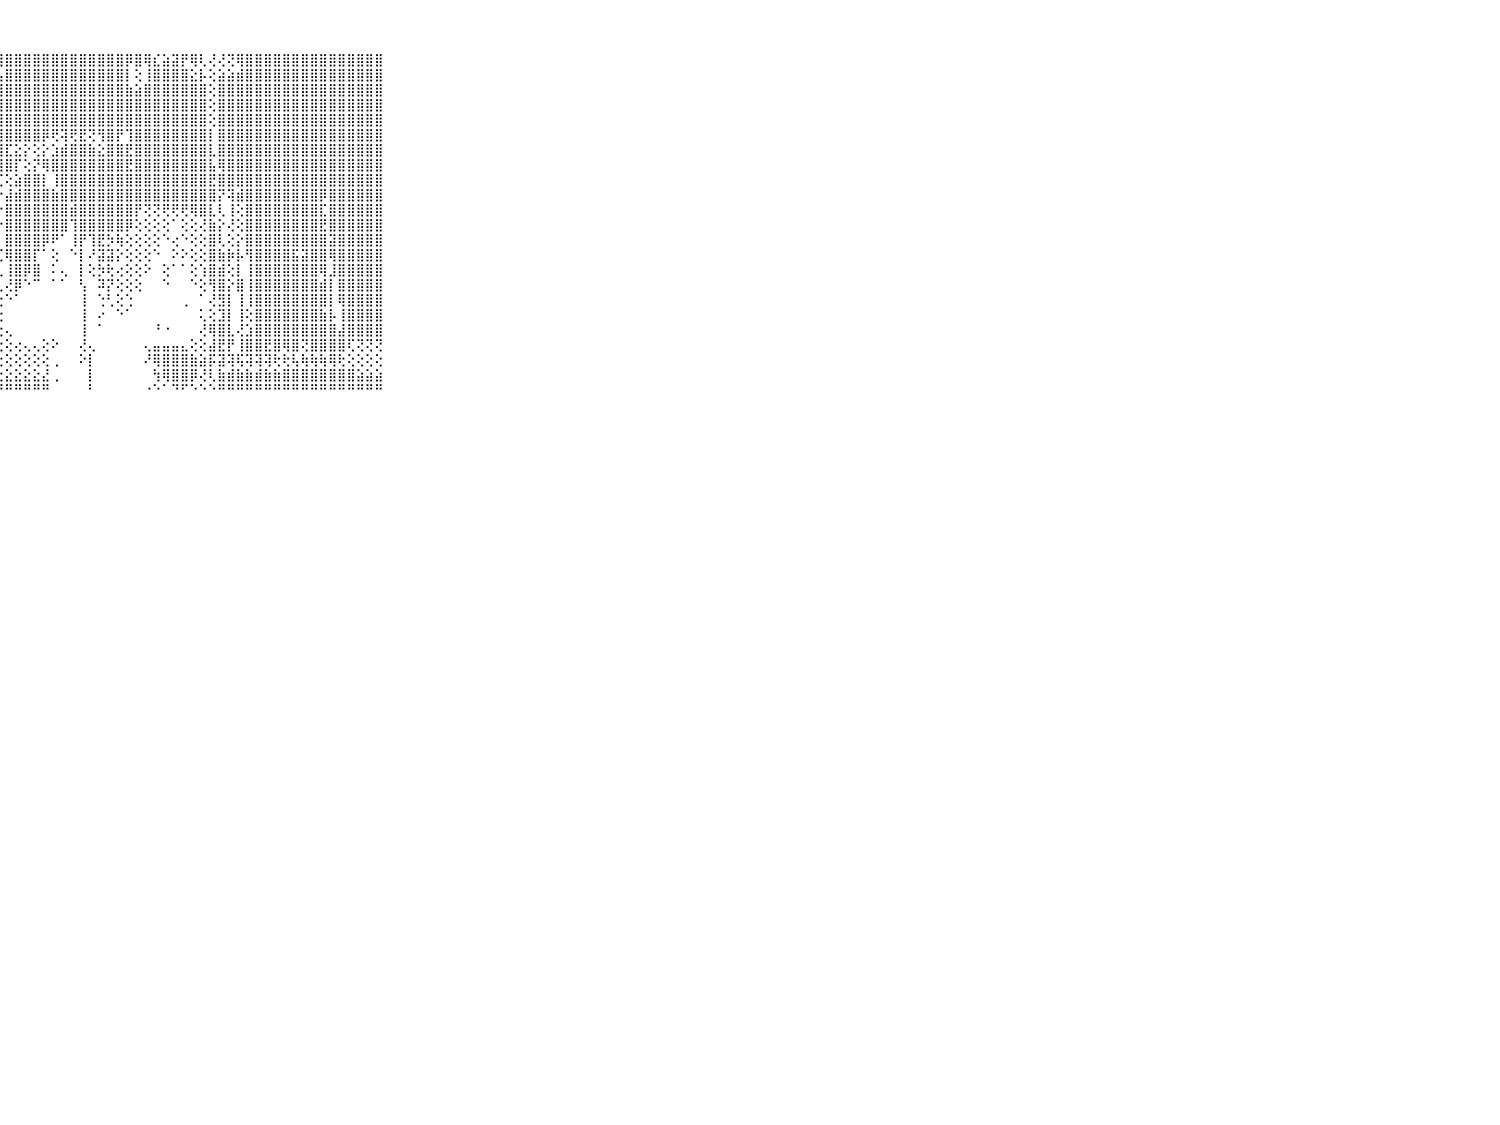

⠀⠀⠀⠀⠀⠀⠀⠀⠀⠀⠀⠀⠀⢀⢱⡜⢟⢕⣱⣿⢜⣿⣿⣿⣿⣿⣿⢿⣿⣿⣿⣿⣿⣿⣿⣿⣿⣿⣿⣿⣿⡿⣿⢿⣎⣵⣽⡟⢿⢇⢜⢜⢝⢿⣿⣿⣿⣿⣿⣿⣿⣿⣿⣿⣿⣿⣿⣿⣿⠀⠀⠀⠀⠀⠀⠀⠀⠀⠀⠀⠀
⠀⠀⠀⠀⠀⠀⠀⠀⠀⠀⠀⠀⠀⢕⢼⣿⣷⣼⣿⣿⡷⣿⣿⣿⣿⣿⣿⣣⣿⣿⣿⣿⣿⣿⣿⣿⣿⣿⣿⣿⣿⡇⢕⢸⣿⣿⣿⣿⣕⡧⢕⣵⣵⣾⣿⣿⣿⣿⣿⣿⣿⣿⣿⣿⣿⣿⣿⣿⣿⠀⠀⠀⠀⠀⠀⠀⠀⠀⠀⠀⠀
⠀⠀⠀⠀⠀⠀⠀⠀⠀⠀⠀⠀⠀⢕⢿⢏⢕⣜⢿⣿⣷⣿⣿⣿⣿⣿⣿⣿⣿⣿⣿⣿⣿⣿⣿⣿⣿⣿⣿⣿⣿⣷⣵⣿⣿⣿⣿⣿⣿⣿⢕⣿⣿⣿⣿⣿⣿⣿⣿⣿⣿⣿⣿⣿⣿⣿⣿⣿⣿⠀⠀⠀⠀⠀⠀⠀⠀⠀⠀⠀⠀
⠀⠀⠀⠀⠀⠀⠀⠀⠀⠀⠀⠀⠀⠁⢕⢵⣿⣿⣇⣕⣹⣿⣿⣿⣿⣿⣿⣿⣿⣿⣿⣿⣿⣿⣿⣿⣿⣿⣿⣿⣿⣿⣿⣿⣿⣿⣿⣿⣿⣿⢕⣿⣿⣿⣿⣿⣿⣿⣿⣿⣿⣿⣿⣿⣿⣿⣿⣿⣿⠀⠀⠀⠀⠀⠀⠀⠀⠀⠀⠀⠀
⠀⠀⠀⠀⠀⠀⠀⠀⠀⠀⠀⠀⢄⢕⢱⣿⣿⣿⣿⣿⣿⣿⣿⣿⣿⣿⣿⣿⣿⣿⣿⣿⣿⣿⣿⣿⣿⣿⣿⣿⣿⣿⣿⣿⣿⣿⣿⣿⣿⣿⢕⣿⣿⣿⣿⣿⣿⣿⣿⣿⣿⣿⣿⣿⣿⣿⣿⣿⣿⠀⠀⠀⠀⠀⠀⠀⠀⠀⠀⠀⠀
⠀⠀⠀⠀⠀⠀⠀⠀⠀⠀⠀⠀⠐⢕⣿⣿⣿⣿⣿⣿⣿⣿⣿⣿⣿⣿⣿⣿⣿⣿⣿⣿⡿⢟⢽⢟⣟⢝⢻⣿⡟⢹⣿⣿⣿⣿⣿⣿⣿⣿⡇⣿⣿⣿⣿⣿⣿⣿⣿⣿⣿⣿⣿⣿⣿⣿⣿⣿⣿⠀⠀⠀⠀⠀⠀⠀⠀⠀⠀⠀⠀
⠀⠀⠀⠀⠀⠀⠀⠀⠀⠀⠀⢀⢅⢱⣿⣿⣿⣿⣿⣿⢿⢟⢟⢟⢟⢏⢝⣹⣏⣕⡕⢕⡕⣱⣾⣿⣿⣷⣕⣿⣿⣟⣿⣿⣿⣿⣿⣿⣿⣿⣇⣿⣿⣿⣿⣿⣿⣿⣿⣿⣿⣿⣿⣿⣿⣿⣿⣿⣿⠀⠀⠀⠀⠀⠀⠀⠀⠀⠀⠀⠀
⠀⠀⠀⠀⠀⠀⠀⠀⠀⠀⠀⢕⢕⢕⣿⣿⣿⣿⣿⣿⢕⣷⡷⢕⢾⣿⣟⣿⣿⡏⢕⡝⢿⣿⣿⣿⣿⣿⣿⣿⣿⣟⣿⣿⣿⣿⣿⣿⣿⣿⣧⢿⣿⣿⣿⣿⣿⣿⣿⣿⣿⣿⣿⣿⣿⣿⣿⣿⣿⠀⠀⠀⠀⠀⠀⠀⠀⠀⠀⠀⠀
⠀⠀⠀⠀⠀⠀⠀⠀⠀⠀⠀⠀⢕⢕⣿⣿⣿⣿⣿⡿⢷⢟⢕⣵⣧⢝⢏⢏⢕⣵⣿⣿⡇⢸⣿⣿⣿⣿⣿⣿⣿⣿⣿⣿⣿⣿⣿⣿⣿⣿⣟⣿⣿⣿⣿⣿⣿⣿⣿⣿⣿⣿⣿⣿⣿⣿⣿⣿⣿⠀⠀⠀⠀⠀⠀⠀⠀⠀⠀⠀⠀
⠀⠀⠀⠀⠀⠀⠀⠀⠀⠀⠀⠀⢕⡱⣿⣿⣿⣿⣿⣟⢕⢕⣿⣿⣿⣧⣕⡕⣼⣾⣿⣿⣿⣷⣿⣿⣿⣿⣿⣿⣿⣿⣿⣿⣿⣿⣿⣿⣿⣿⣿⡝⢽⣾⣿⣿⣿⣿⣿⣿⣿⣿⡿⣿⣿⣿⣿⣿⣿⠀⠀⠀⠀⠀⠀⠀⠀⠀⠀⠀⠀
⠀⠀⠀⠀⠀⠀⠀⠀⠀⠀⠀⢕⢕⢽⣿⣿⣿⣿⣿⣯⣷⣿⣿⣿⣿⣿⣯⡕⣿⣿⣿⣿⣿⣿⣿⣾⣿⣿⣿⣿⣿⣿⡟⢝⢝⢟⢟⢟⢿⣿⣇⢇⢸⢕⣿⣿⣿⣿⣿⣿⣿⣿⣏⣿⣿⣿⣿⣿⣿⠀⠀⠀⠀⠀⠀⠀⠀⠀⠀⠀⠀
⠀⠀⠀⠀⠀⠀⠀⠀⠀⠀⠀⢕⢕⢏⣿⣿⣿⡿⣿⣿⣿⣿⣿⣿⣿⣿⣿⡕⣿⣿⣿⣿⣿⣿⣿⢹⣿⣿⣿⣿⣿⡿⢕⢕⢕⢕⠁⢕⢕⢜⣷⡕⢜⢕⣿⣿⣿⣿⣿⣿⣿⣿⣟⣿⣿⣿⣿⣿⣿⠀⠀⠀⠀⠀⠀⠀⠀⠀⠀⠀⠀
⠀⠀⠀⠀⠀⠀⠀⠀⠀⠀⠀⢕⢕⢕⢽⣿⡿⣱⣿⣿⣿⣿⣿⣿⣿⣿⣿⡇⣿⣿⣿⣿⡿⠟⠁⢸⡟⢹⣟⡳⢷⢕⢕⢕⢕⠑⢔⠑⢕⢕⣿⢇⢕⡕⣿⣿⣿⣿⣿⣿⣿⣿⣿⣽⣿⣿⣿⣿⣿⠀⠀⠀⠀⠀⠀⠀⠀⠀⠀⠀⠀
⠀⠀⠀⠀⠀⠀⠀⠀⠀⠀⠀⢕⢕⢕⢸⣿⡗⣿⣿⣿⣿⣿⣿⣿⣿⣿⣿⢎⢿⣿⣿⡏⠁⢕⠀⠑⡇⠜⣽⣽⡕⢕⢕⢕⠑⠀⠕⠕⢕⢕⣿⣷⡷⡧⢻⣿⣿⣿⣿⣯⣽⣿⣿⢿⣿⣿⣿⣿⣿⠀⠀⠀⠀⠀⠀⠀⠀⠀⠀⠀⠀
⠀⠀⠀⠀⠀⠀⠀⠀⠀⠀⠀⢕⢕⢕⢸⣿⢕⣿⡿⣿⣿⣿⢿⣿⣿⣿⣟⢇⢸⣿⡿⣿⠀⠅⢄⠀⡇⢕⡳⢗⢔⢕⢕⠕⠀⢕⠁⠁⢕⢱⣿⣾⢕⡇⢸⣿⣿⣿⣿⣿⣿⣿⢿⣸⣿⣿⣿⣿⣿⠀⠀⠀⠀⠀⠀⠀⠀⠀⠀⠀⠀
⠀⠀⠀⠀⠀⠀⠀⠀⠀⠀⠀⢕⢕⢕⠘⠟⠑⠑⠕⠙⢟⣿⣿⣿⣿⣿⣿⢇⢜⡿⠑⠉⠀⠁⠁⠀⢣⠀⠽⡝⢕⢕⢕⠀⠀⠑⠀⠀⠑⢕⢻⣿⡕⣿⢸⣿⣿⣿⣿⣿⣿⣿⣾⡇⣿⣿⣿⣿⣿⠀⠀⠀⠀⠀⠀⠀⠀⠀⠀⠀⠀
⠀⠀⠀⠀⠀⠀⠀⠀⠀⠀⠀⢕⢱⠑⠀⠀⠀⠀⠀⢐⣾⣿⣿⣯⣯⣿⣿⢔⠑⠁⠀⠀⠀⠀⠀⠀⢸⠀⢑⢃⢕⢑⠀⠀⠀⠀⠀⢀⠀⠁⢜⣻⡇⢸⢸⣿⣿⣿⣿⣿⣿⣿⣿⡇⢿⣿⣿⣿⣿⠀⠀⠀⠀⠀⠀⠀⠀⠀⠀⠀⠀
⠀⠀⠀⠀⠀⠀⠀⠀⠀⠀⠀⢕⣾⠀⠀⠀⠀⠀⠀⠁⢿⣿⣿⣿⡷⡷⡷⢕⠀⠀⠀⠀⠀⠀⠀⠀⢸⠀⠔⠀⠑⠁⠀⠀⠀⠀⠀⠀⠀⢅⢕⣹⡇⢸⢕⣿⣿⣿⣿⣿⣿⣿⣷⡧⢸⣿⣿⣿⣿⠀⠀⠀⠀⠀⠀⠀⠀⠀⠀⠀⠀
⠀⠀⠀⠀⠀⠀⠀⠀⠀⠀⠀⢸⣿⢔⠀⠀⠀⠀⠀⠀⢸⣿⣿⡷⢇⢿⢕⢕⢄⠀⠀⠀⠀⠀⠀⠀⢸⠀⠁⠀⠀⠀⠀⠀⠘⠐⠀⠀⠀⢜⢿⣿⣇⢜⣱⣿⣿⣿⣿⣿⣿⣿⣿⣿⣼⣿⣿⣿⣿⠀⠀⠀⠀⠀⠀⠀⠀⠀⠀⠀⠀
⠀⠀⠀⠀⠀⠀⠀⠀⠀⠀⠀⣿⡏⠄⠀⠀⠀⠀⠀⠀⠑⣿⣿⣟⢕⢇⢇⢕⢕⢔⢄⢄⢕⠕⠀⠀⢜⢄⠀⠀⠀⠀⠀⢄⣤⣤⣤⣄⢕⢕⣼⣟⡟⢸⣿⣿⣟⣿⢿⣿⢝⣿⣿⣿⣿⢏⢝⢝⢝⠀⠀⠀⠀⠀⠀⠀⠀⠀⠀⠀⠀
⠀⠀⠀⠀⠀⠀⠀⠀⠀⠀⠀⣿⢕⢕⠀⠀⠀⠀⠀⠀⠁⢹⣿⣿⡕⢕⢕⢕⢕⢕⢕⢕⢕⢀⠀⠀⠕⡇⠀⠀⠀⠀⠀⠜⢿⣿⣿⣿⣷⣵⡯⣽⢽⢯⢽⢽⢽⢗⢗⢧⢷⢷⢷⢿⢗⢕⢕⢕⢕⠀⠀⠀⠀⠀⠀⠀⠀⠀⠀⠀⠀
⠀⠀⠀⠀⠀⠀⠀⠀⠀⠀⠀⡏⢕⢕⠀⠀⠀⠀⠀⠀⠀⢜⣿⣿⣿⡝⢝⢕⣕⣕⣕⣕⣜⢀⠀⠀⠀⡇⠀⠀⠀⠀⠀⠀⢳⢿⣿⣿⡿⢜⢇⣷⣾⣷⣷⣾⣷⣷⣿⣿⣿⣿⣿⣿⣿⣿⣵⣵⣵⠀⠀⠀⠀⠀⠀⠀⠀⠀⠀⠀⠀
⠀⠀⠀⠀⠀⠀⠀⠀⠀⠀⠀⠓⠒⠒⠀⠀⠀⠀⠀⠀⠀⠀⠘⠛⠛⠛⠛⠛⠛⠛⠛⠛⠛⠀⠀⠀⠀⠃⠀⠀⠀⠀⠀⠐⠑⠁⠙⠋⠑⠑⠑⠛⠛⠛⠛⠛⠛⠛⠛⠛⠛⠛⠛⠛⠛⠛⠛⠛⠛⠀⠀⠀⠀⠀⠀⠀⠀⠀⠀⠀⠀